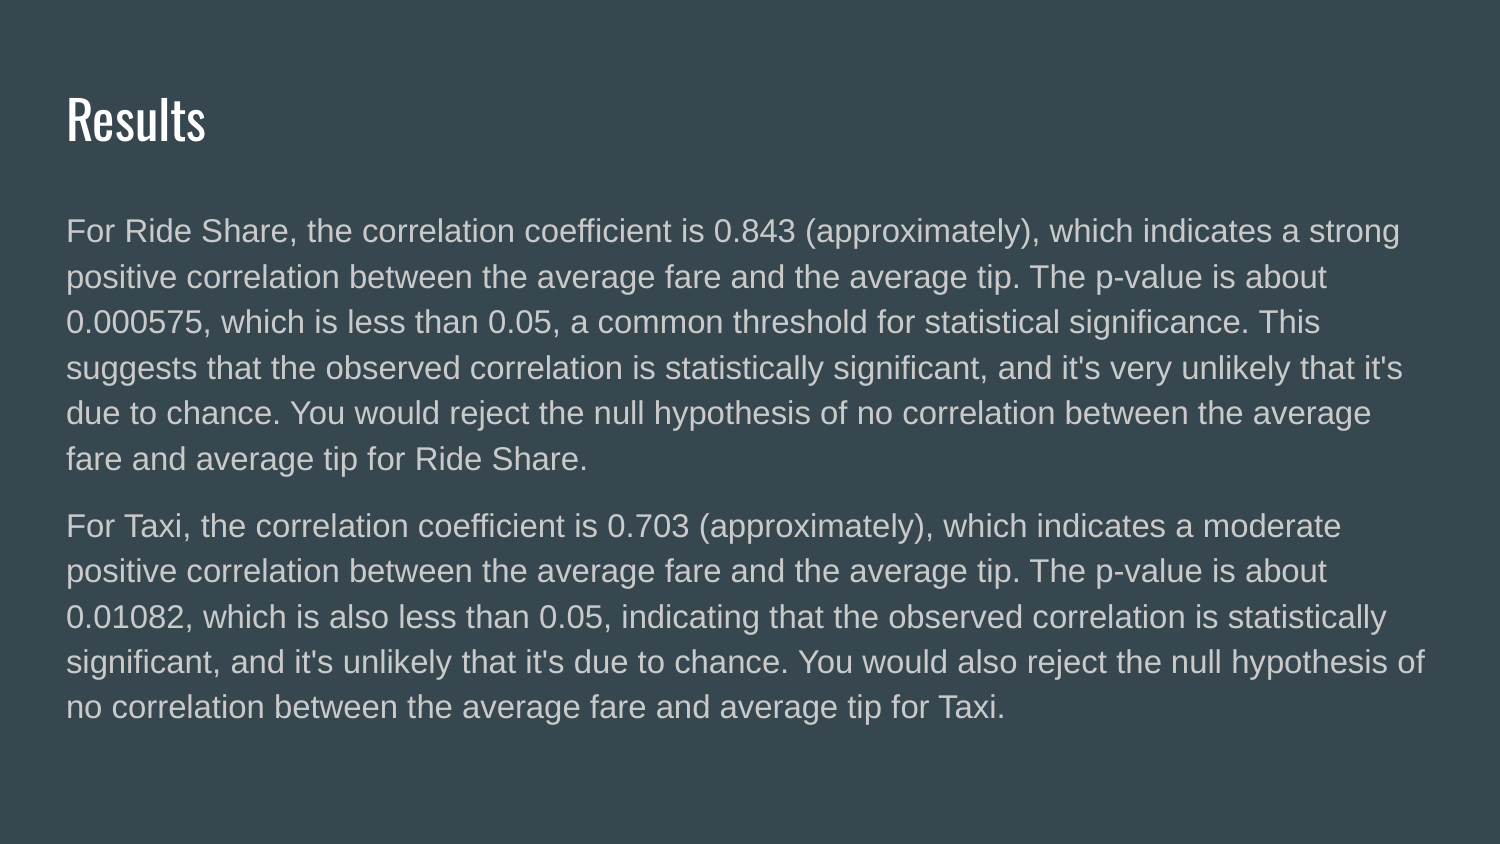

# Results
For Ride Share, the correlation coefficient is 0.843 (approximately), which indicates a strong positive correlation between the average fare and the average tip. The p-value is about 0.000575, which is less than 0.05, a common threshold for statistical significance. This suggests that the observed correlation is statistically significant, and it's very unlikely that it's due to chance. You would reject the null hypothesis of no correlation between the average fare and average tip for Ride Share.
For Taxi, the correlation coefficient is 0.703 (approximately), which indicates a moderate positive correlation between the average fare and the average tip. The p-value is about 0.01082, which is also less than 0.05, indicating that the observed correlation is statistically significant, and it's unlikely that it's due to chance. You would also reject the null hypothesis of no correlation between the average fare and average tip for Taxi.